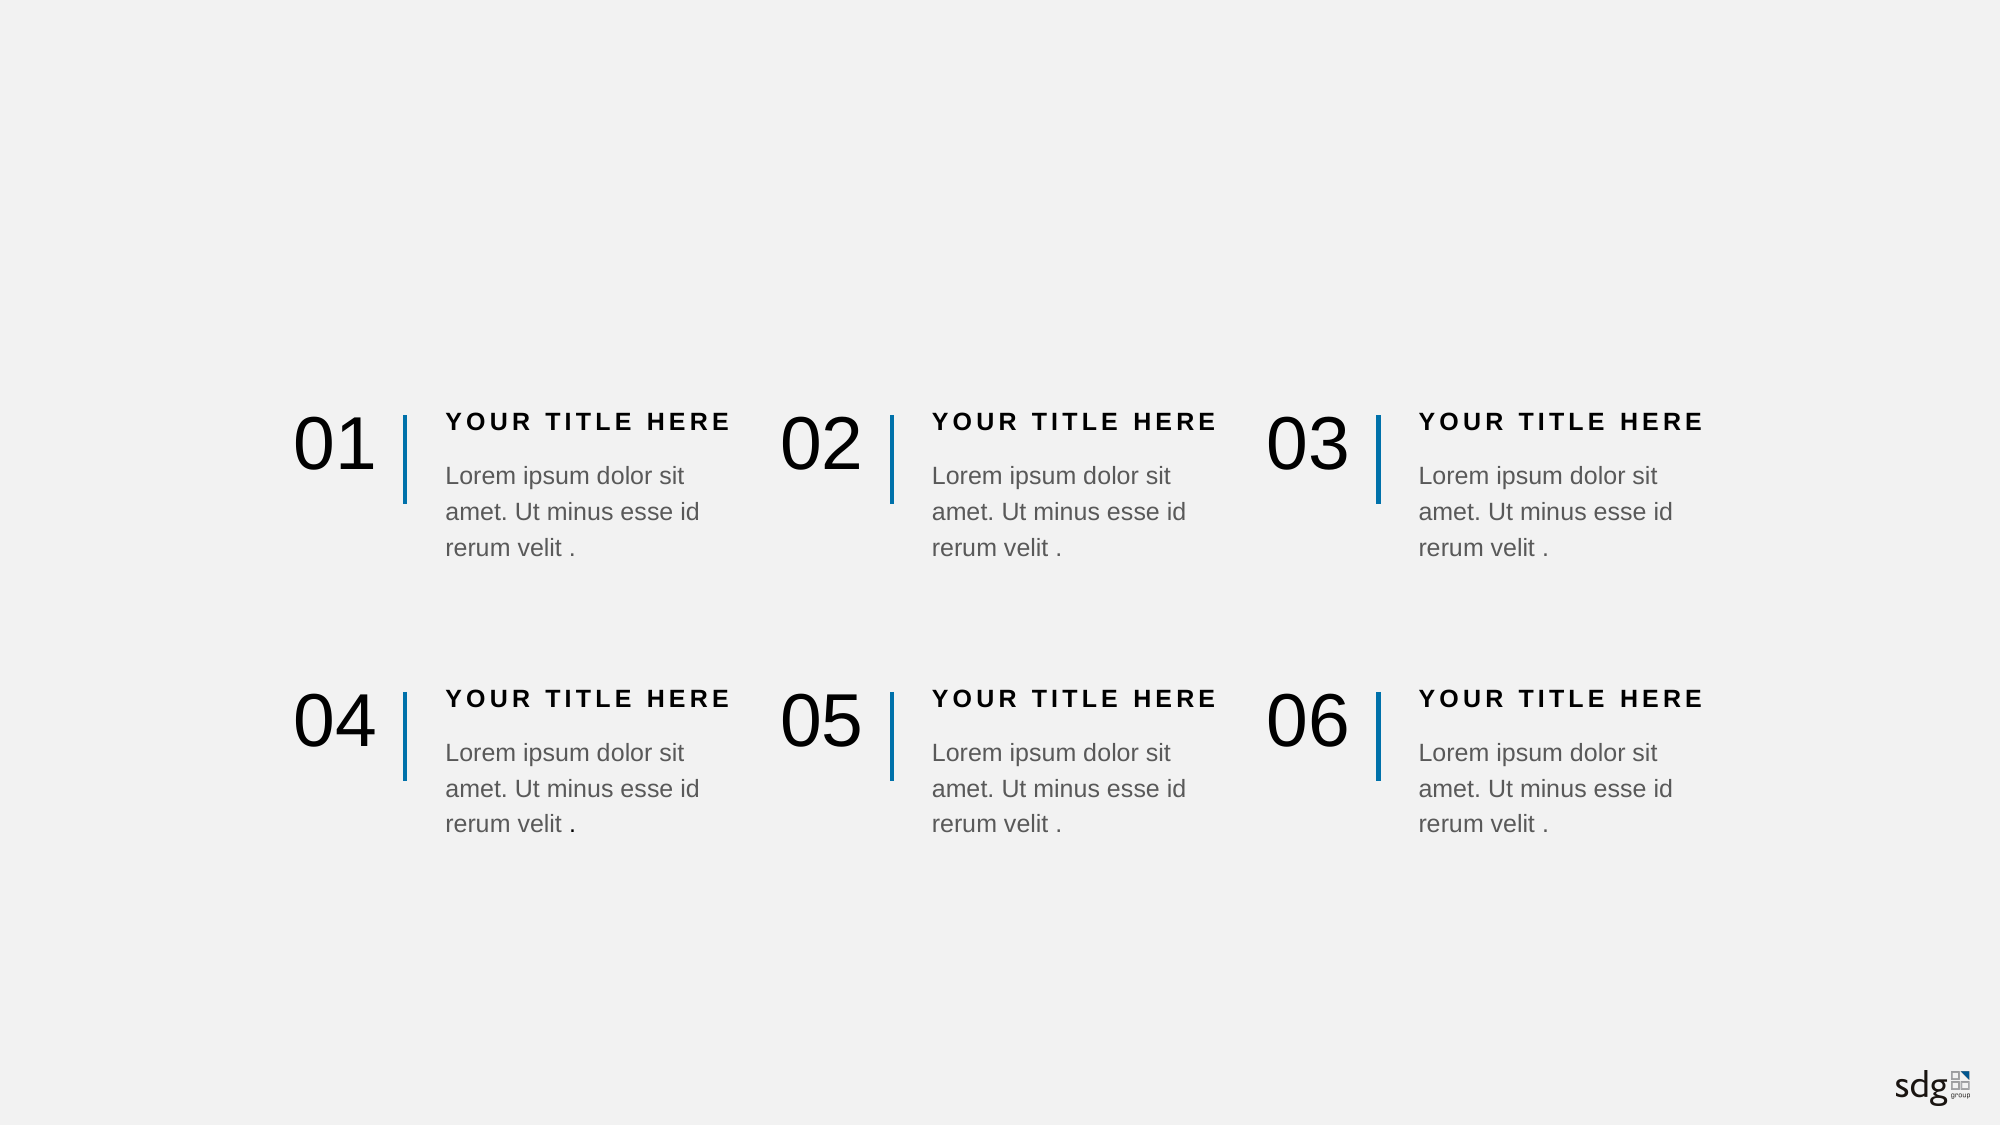

01
YOUR TITLE HERE
Lorem ipsum dolor sit amet. Ut minus esse id rerum velit .
02
YOUR TITLE HERE
Lorem ipsum dolor sit amet. Ut minus esse id rerum velit .
03
YOUR TITLE HERE
Lorem ipsum dolor sit amet. Ut minus esse id rerum velit .
04
YOUR TITLE HERE
Lorem ipsum dolor sit amet. Ut minus esse id rerum velit .
05
YOUR TITLE HERE
Lorem ipsum dolor sit amet. Ut minus esse id rerum velit .
06
YOUR TITLE HERE
Lorem ipsum dolor sit amet. Ut minus esse id rerum velit .